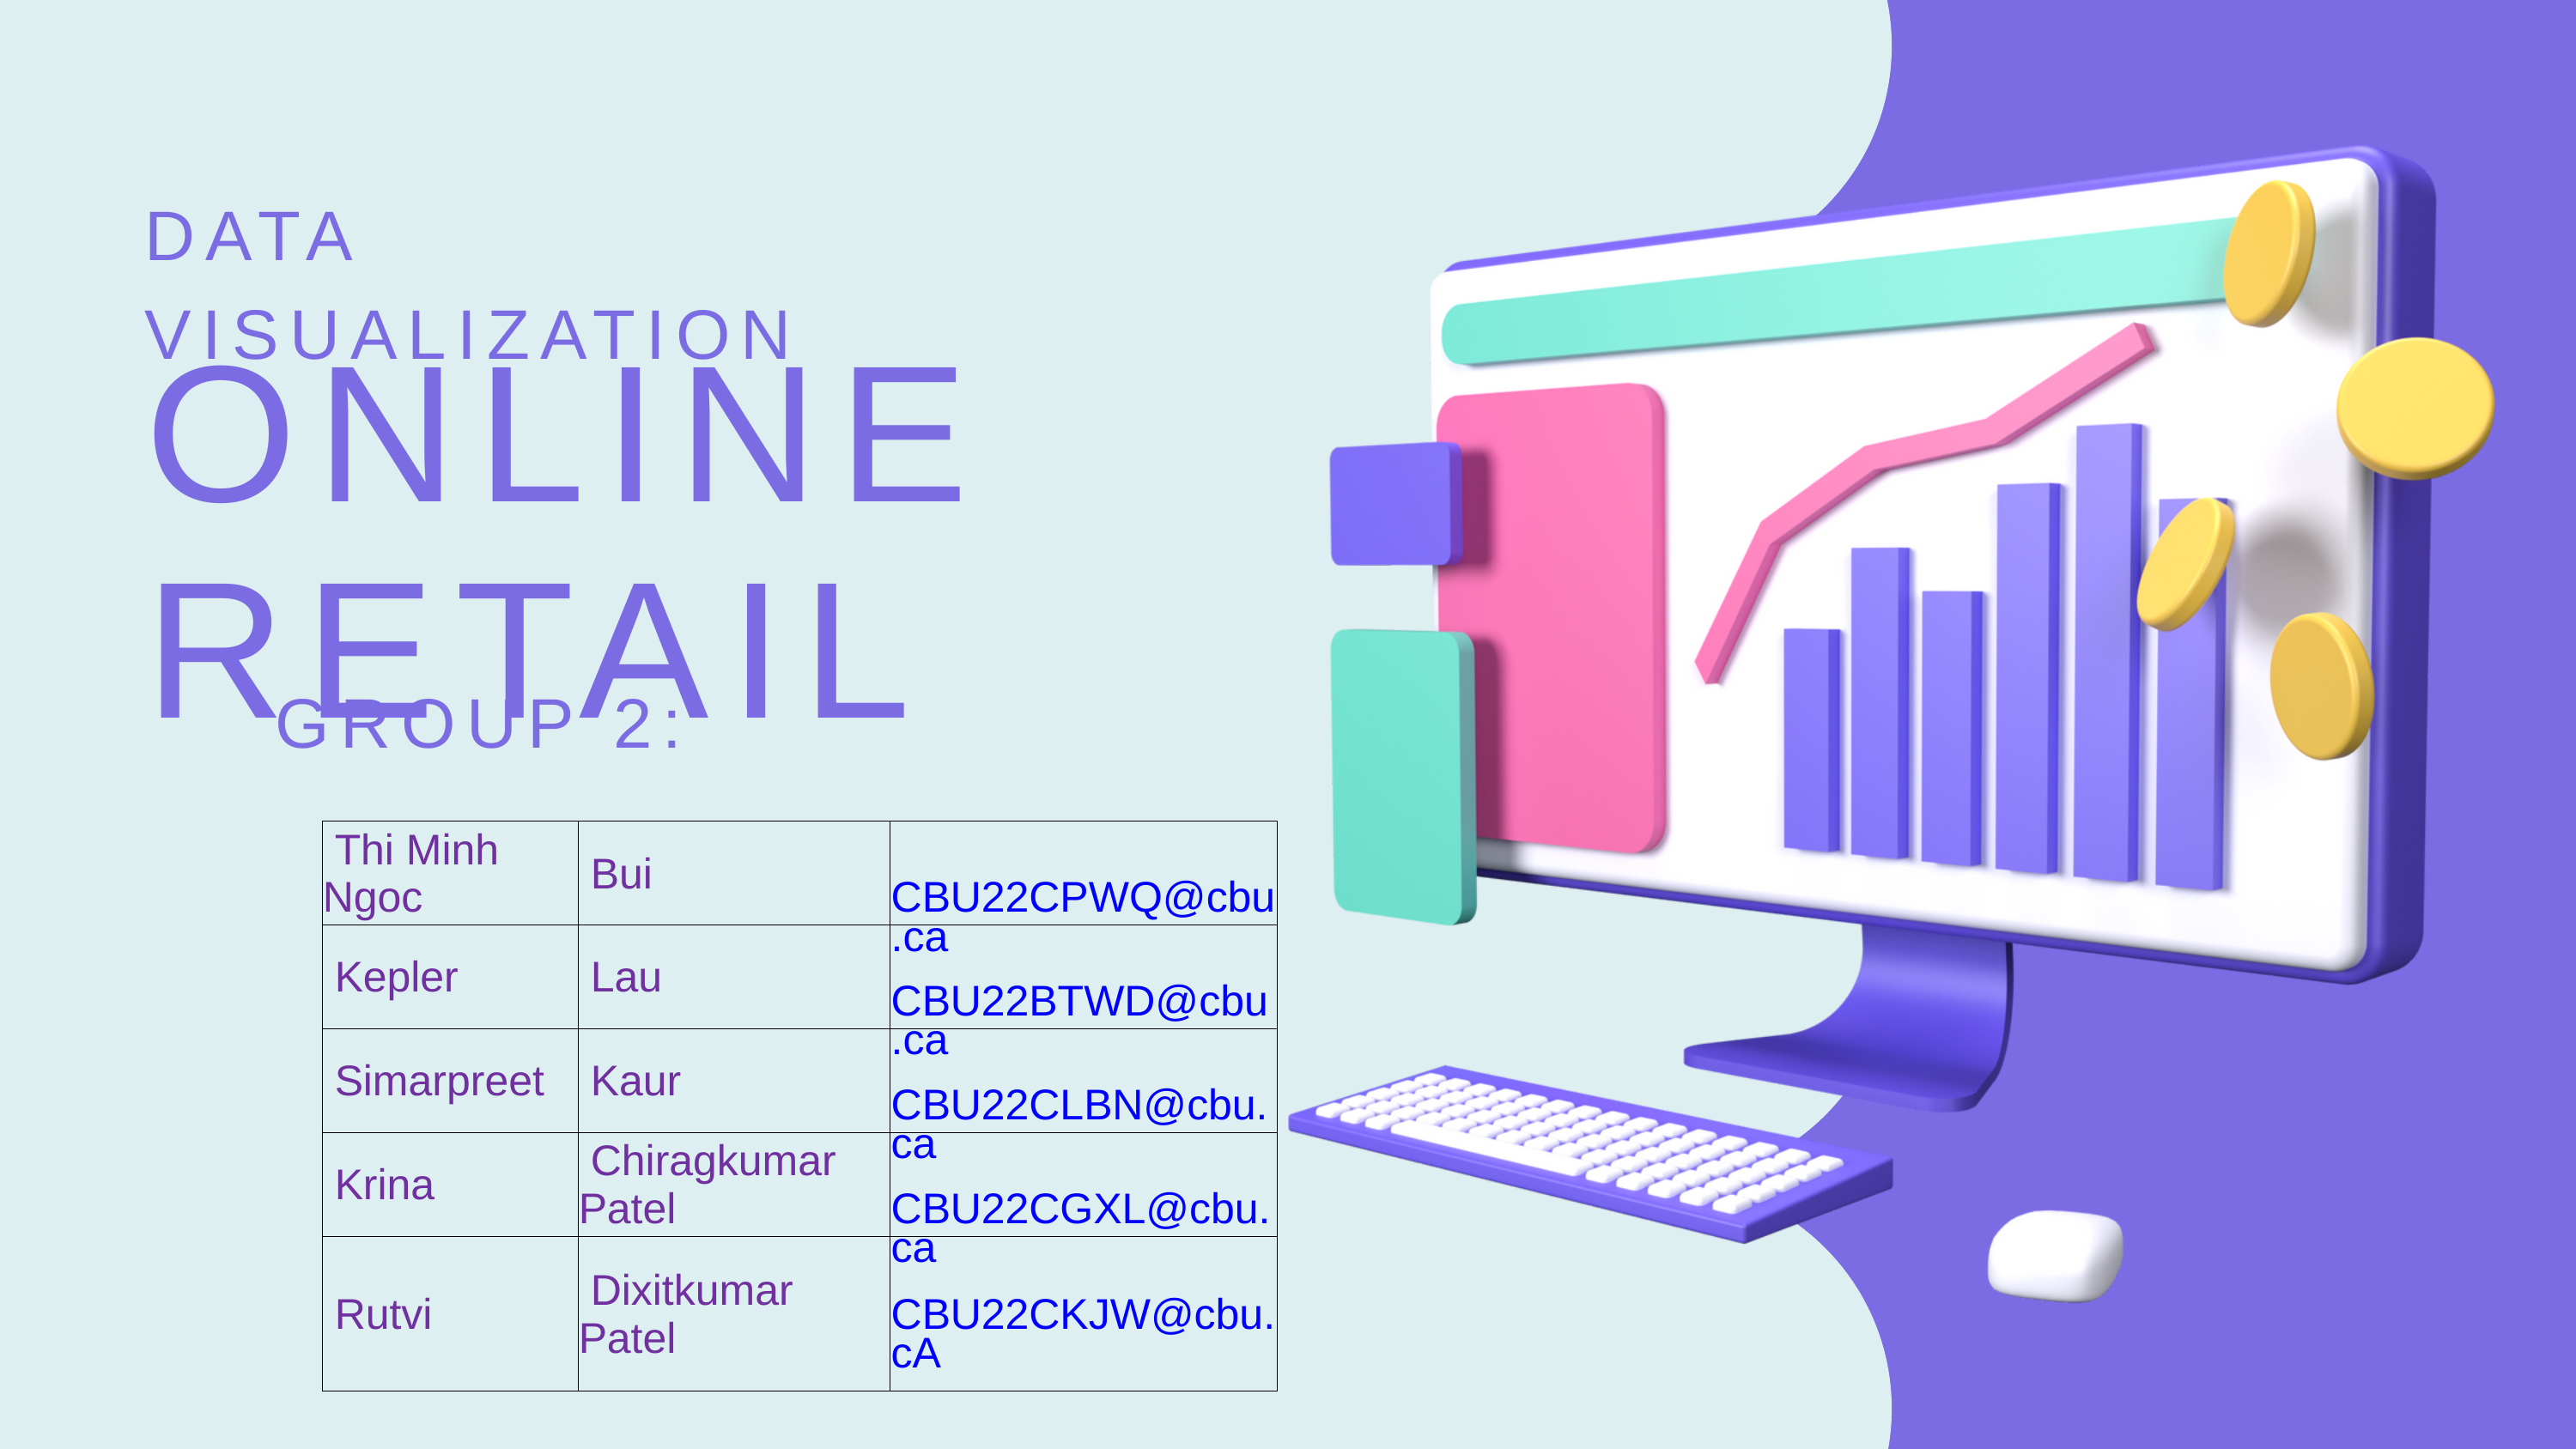

DATA VISUALIZATION
ONLINE RETAIL
GROUP 2:
|  |  |  |
| --- | --- | --- |
| Thi Minh Ngoc | Bui | CBU22CPWQ@cbu.ca |
| Kepler | Lau | CBU22BTWD@cbu.ca |
| Simarpreet | Kaur | CBU22CLBN@cbu.ca |
| Krina | Chiragkumar Patel | CBU22CGXL@cbu.ca |
| Rutvi | Dixitkumar Patel | CBU22CKJW@cbu.cA |